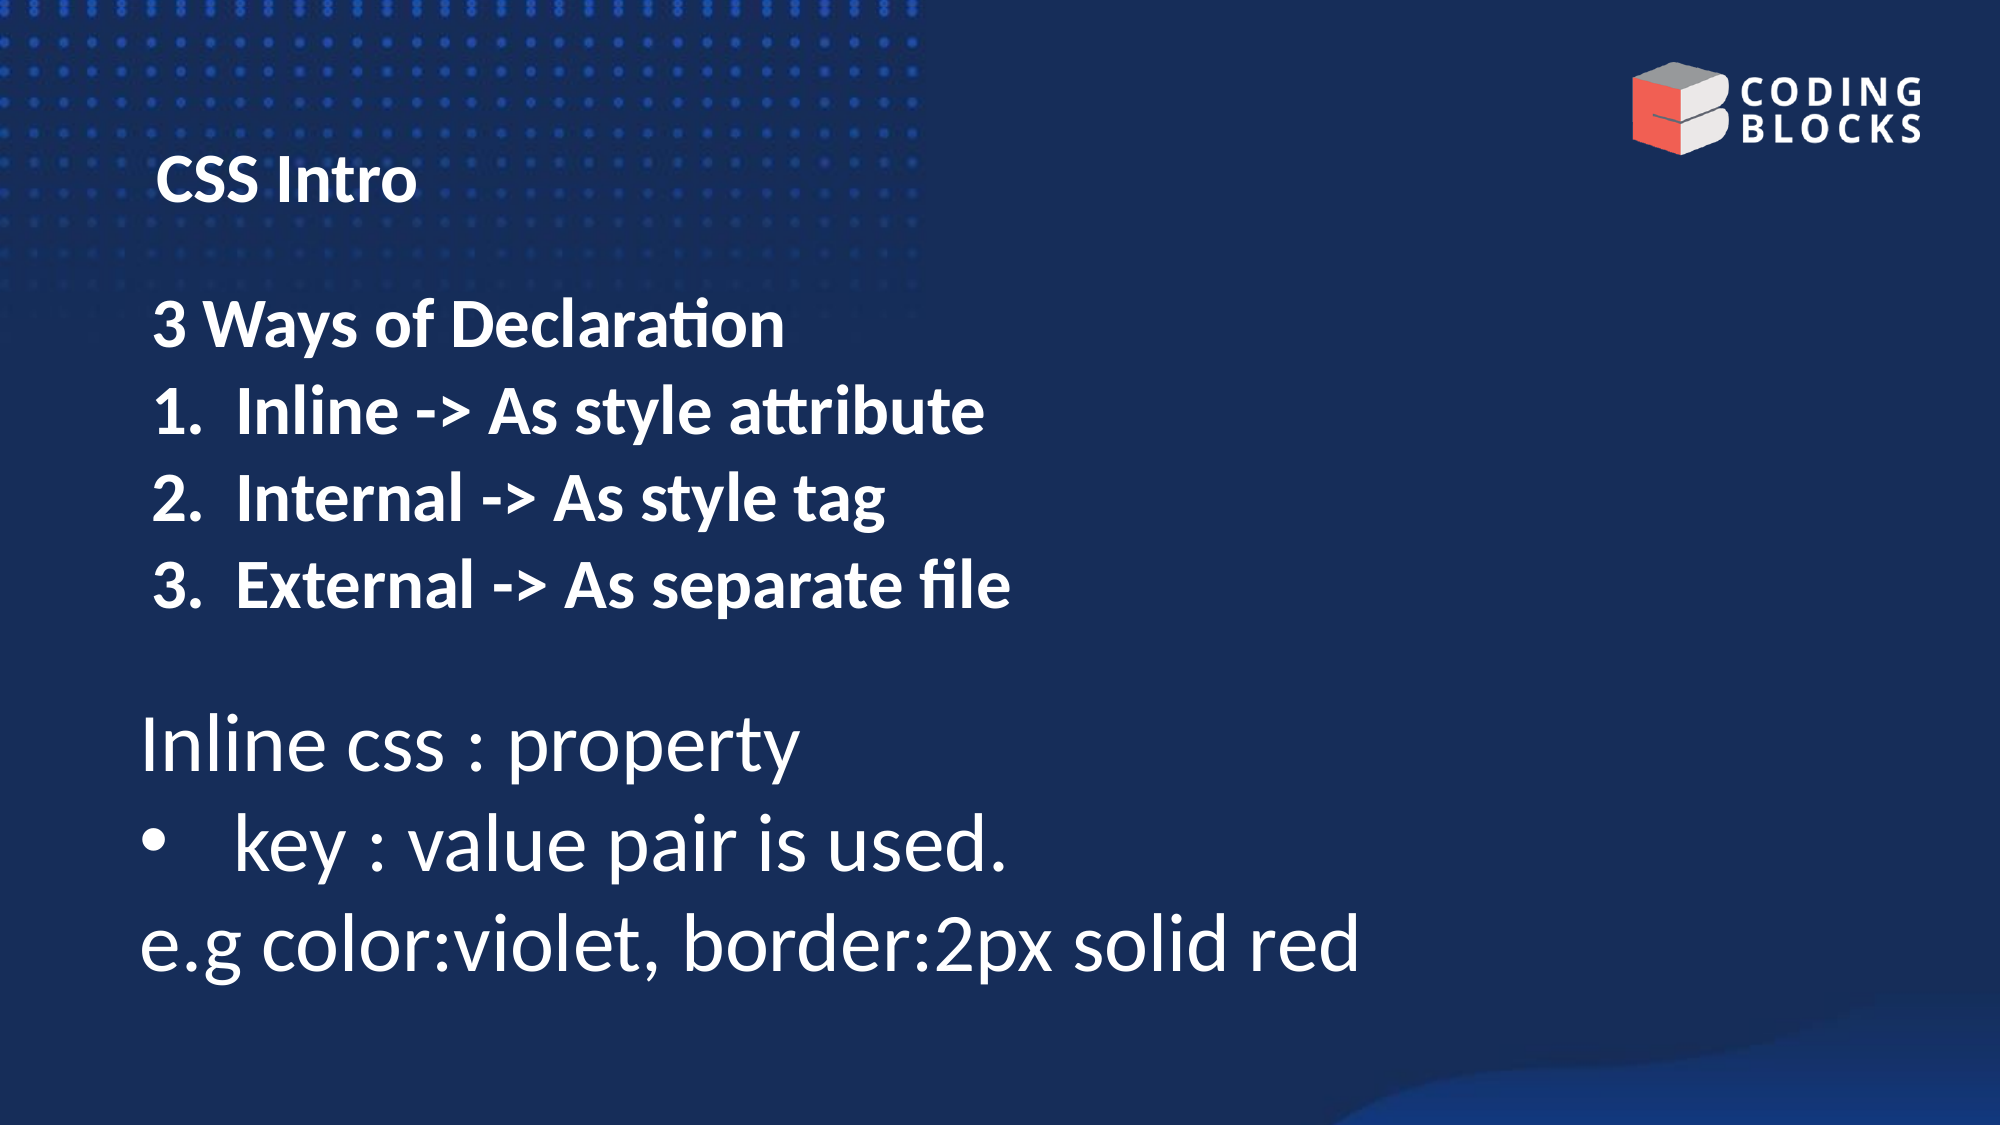

# CSS Intro
3 Ways of Declaration
Inline -> As style attribute
Internal -> As style tag
External -> As separate file
Inline css : property
key : value pair is used.
e.g color:violet, border:2px solid red